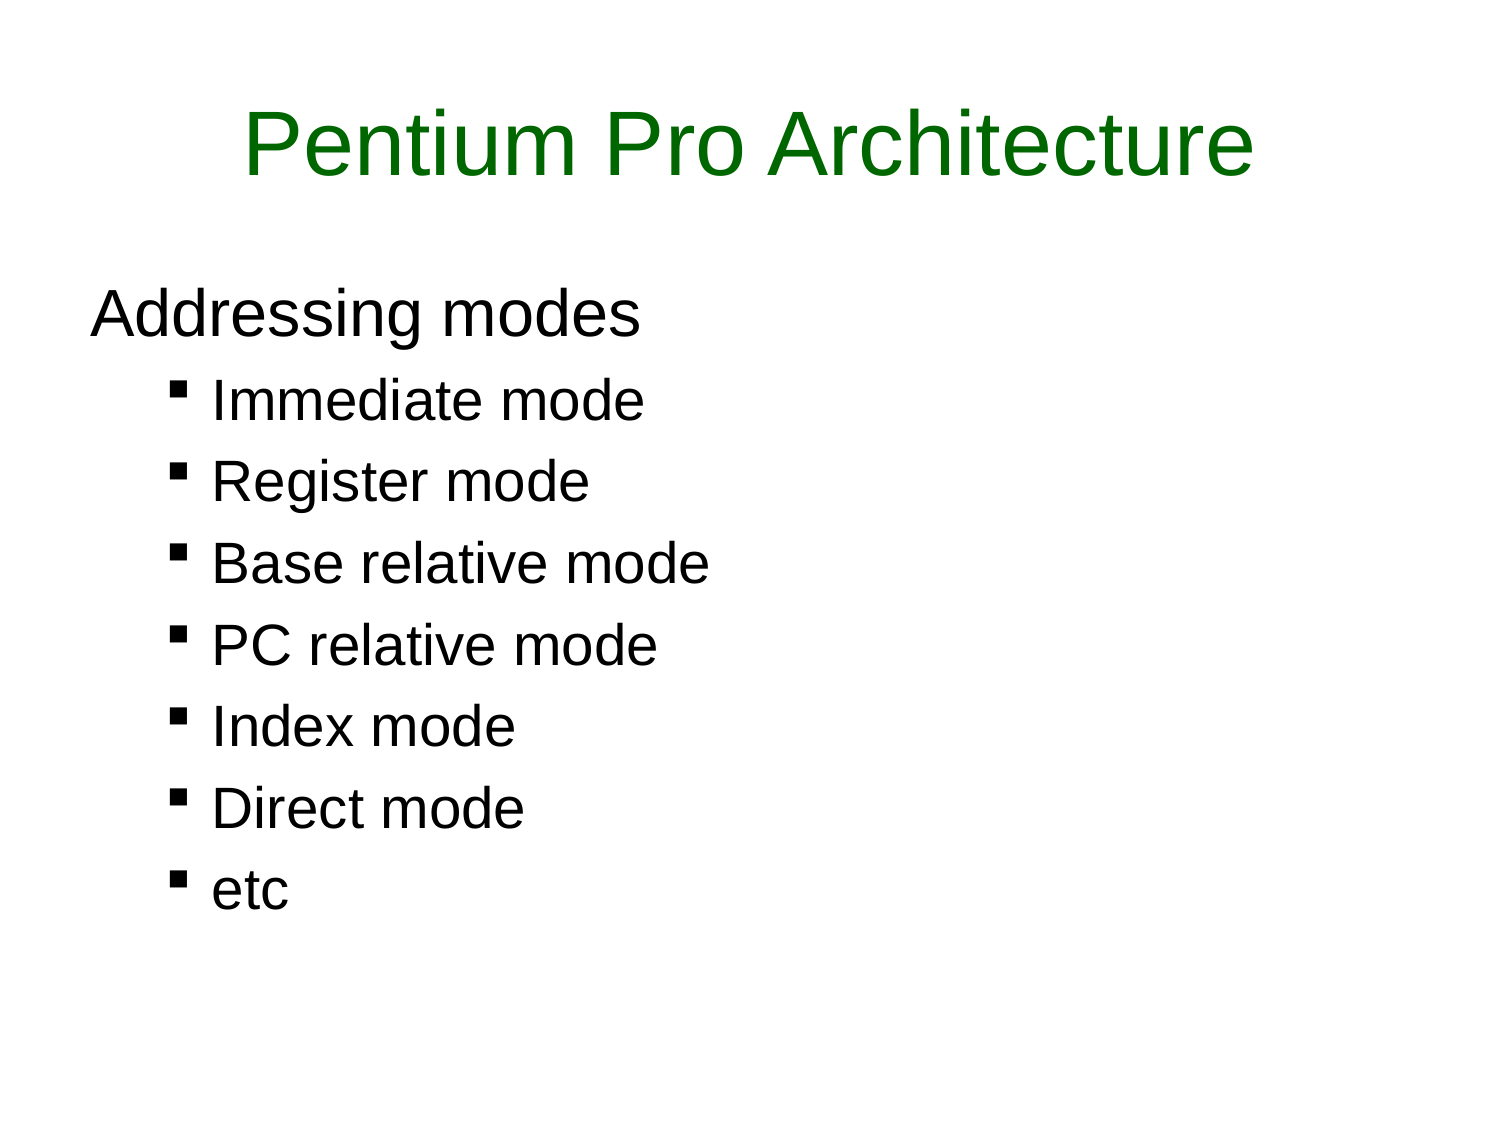

# Pentium Pro Architecture
Addressing modes
Immediate mode
Register mode
Base relative mode
PC relative mode
Index mode
Direct mode
etc